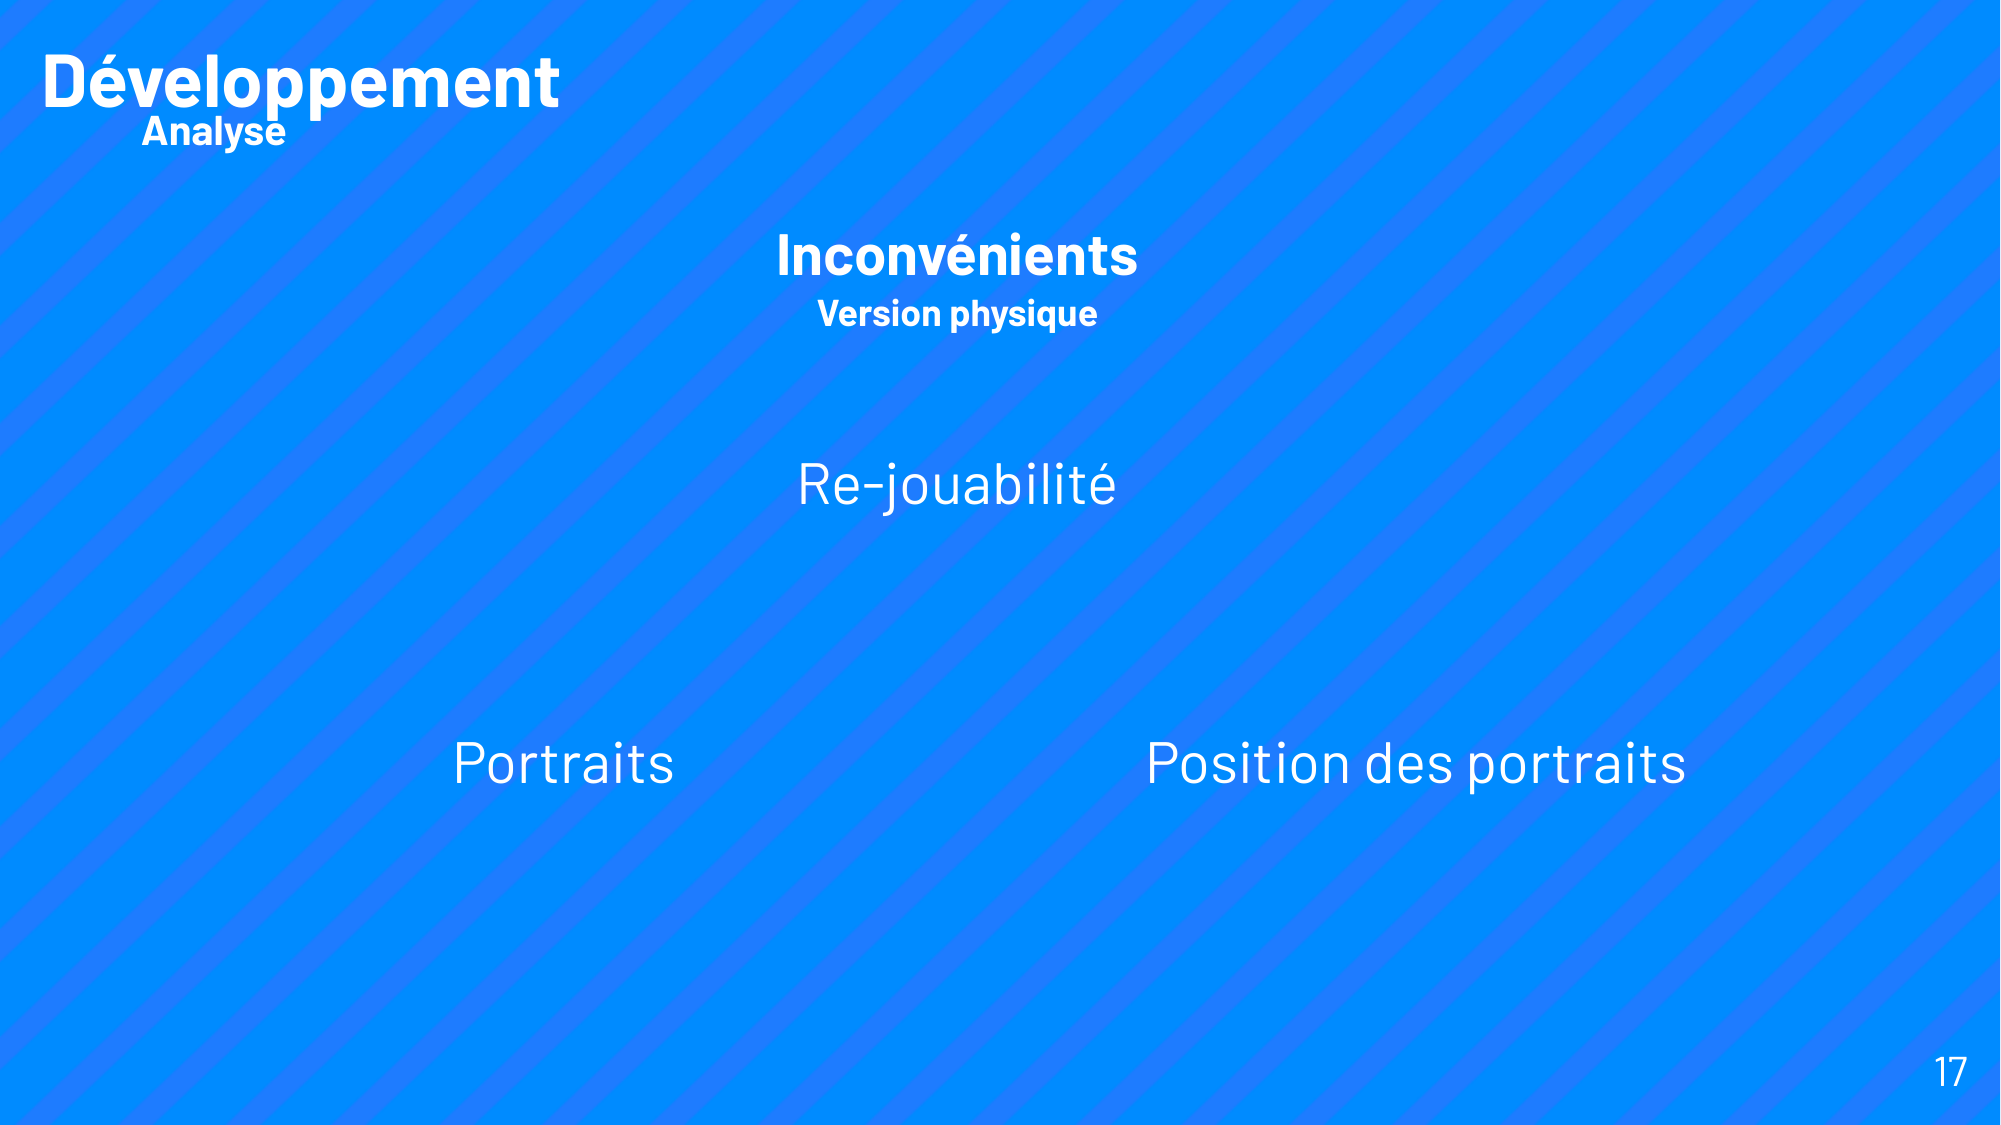

Développement
Analyse
Inconvénients
Version physique
Re-jouabilité
Portraits
Position des portraits
17